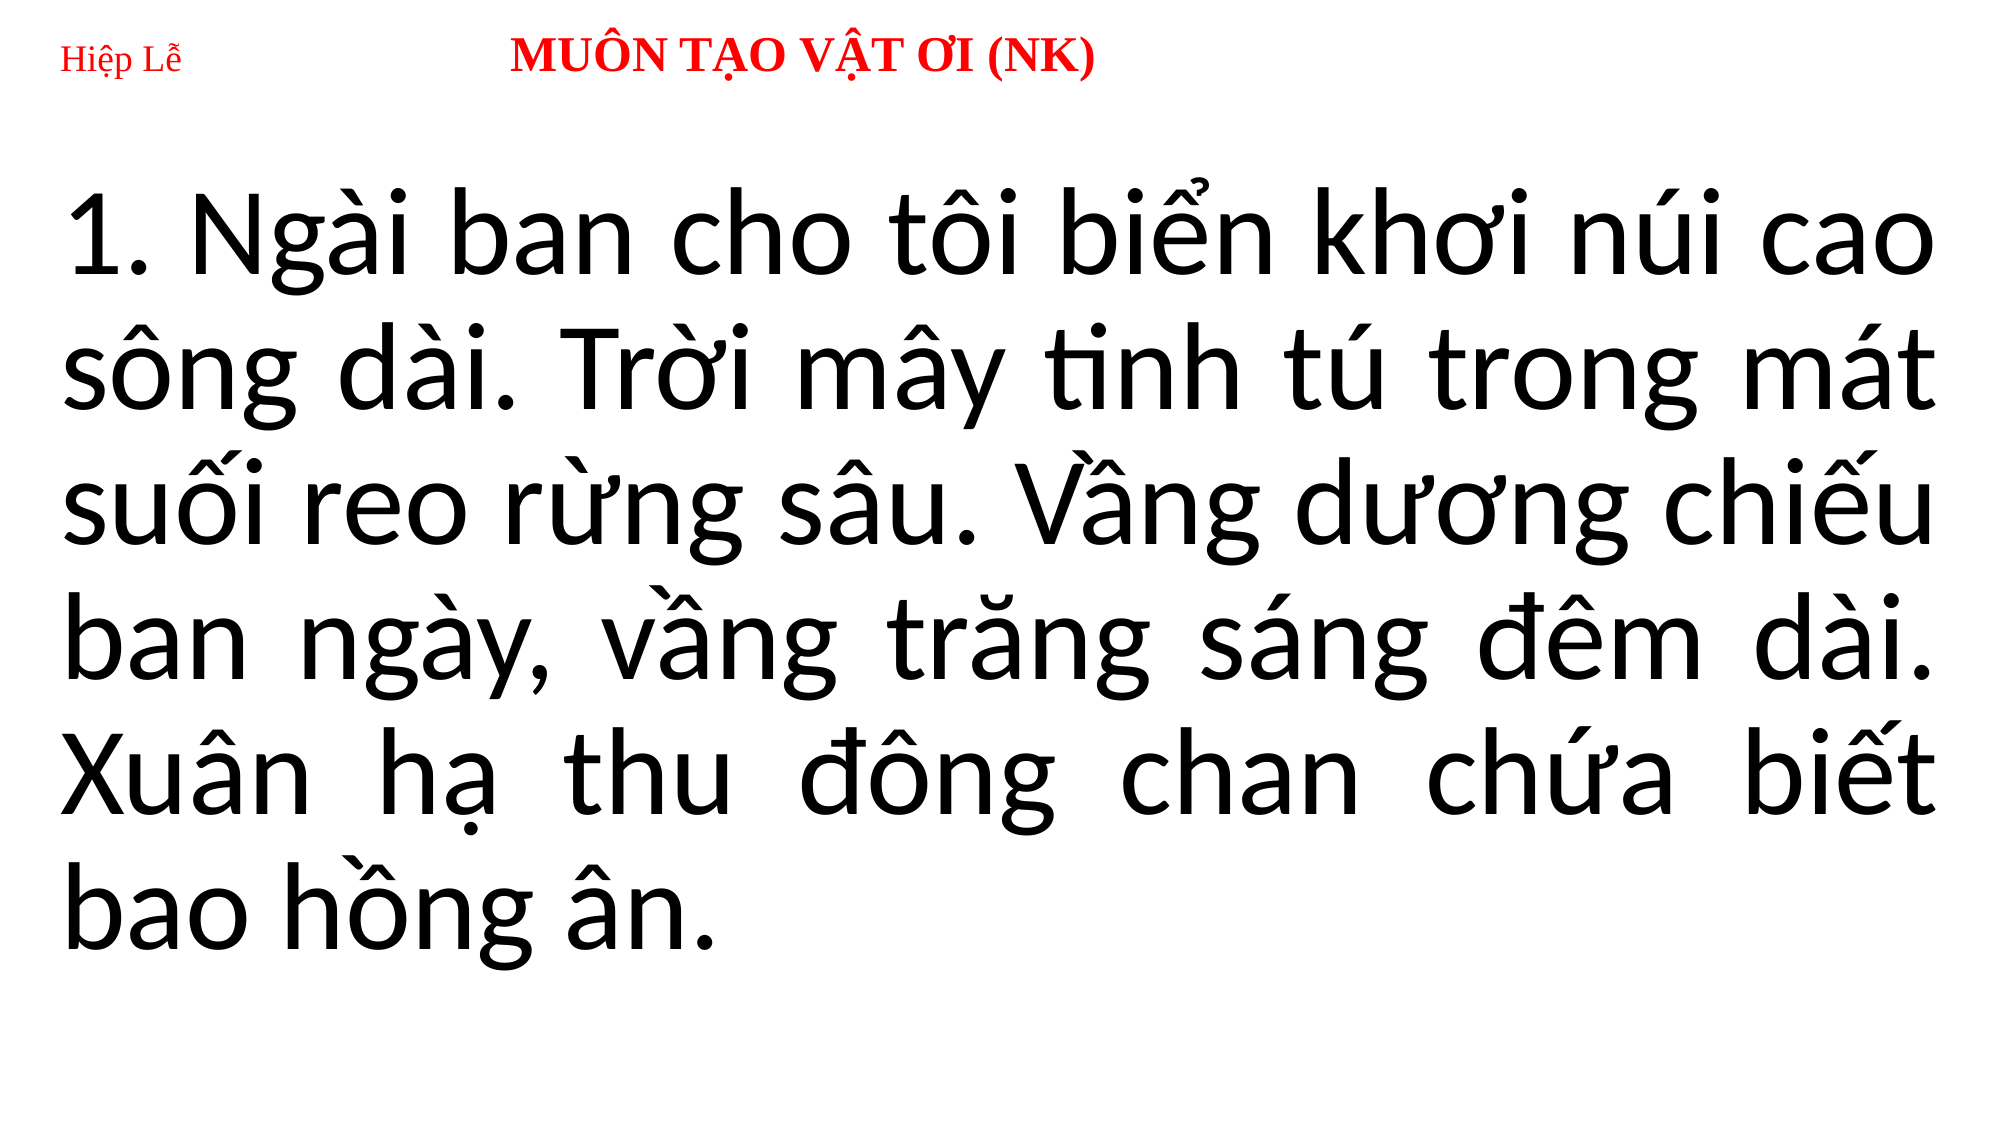

# Hiệp Lễ                    	MUÔN TẠO VẬT ƠI (NK)
1. Ngài ban cho tôi biển khơi núi cao sông dài. Trời mây tinh tú trong mát suối reo rừng sâu. Vầng dương chiếu ban ngày, vầng trăng sáng đêm dài. Xuân hạ thu đông chan chứa biết bao hồng ân.